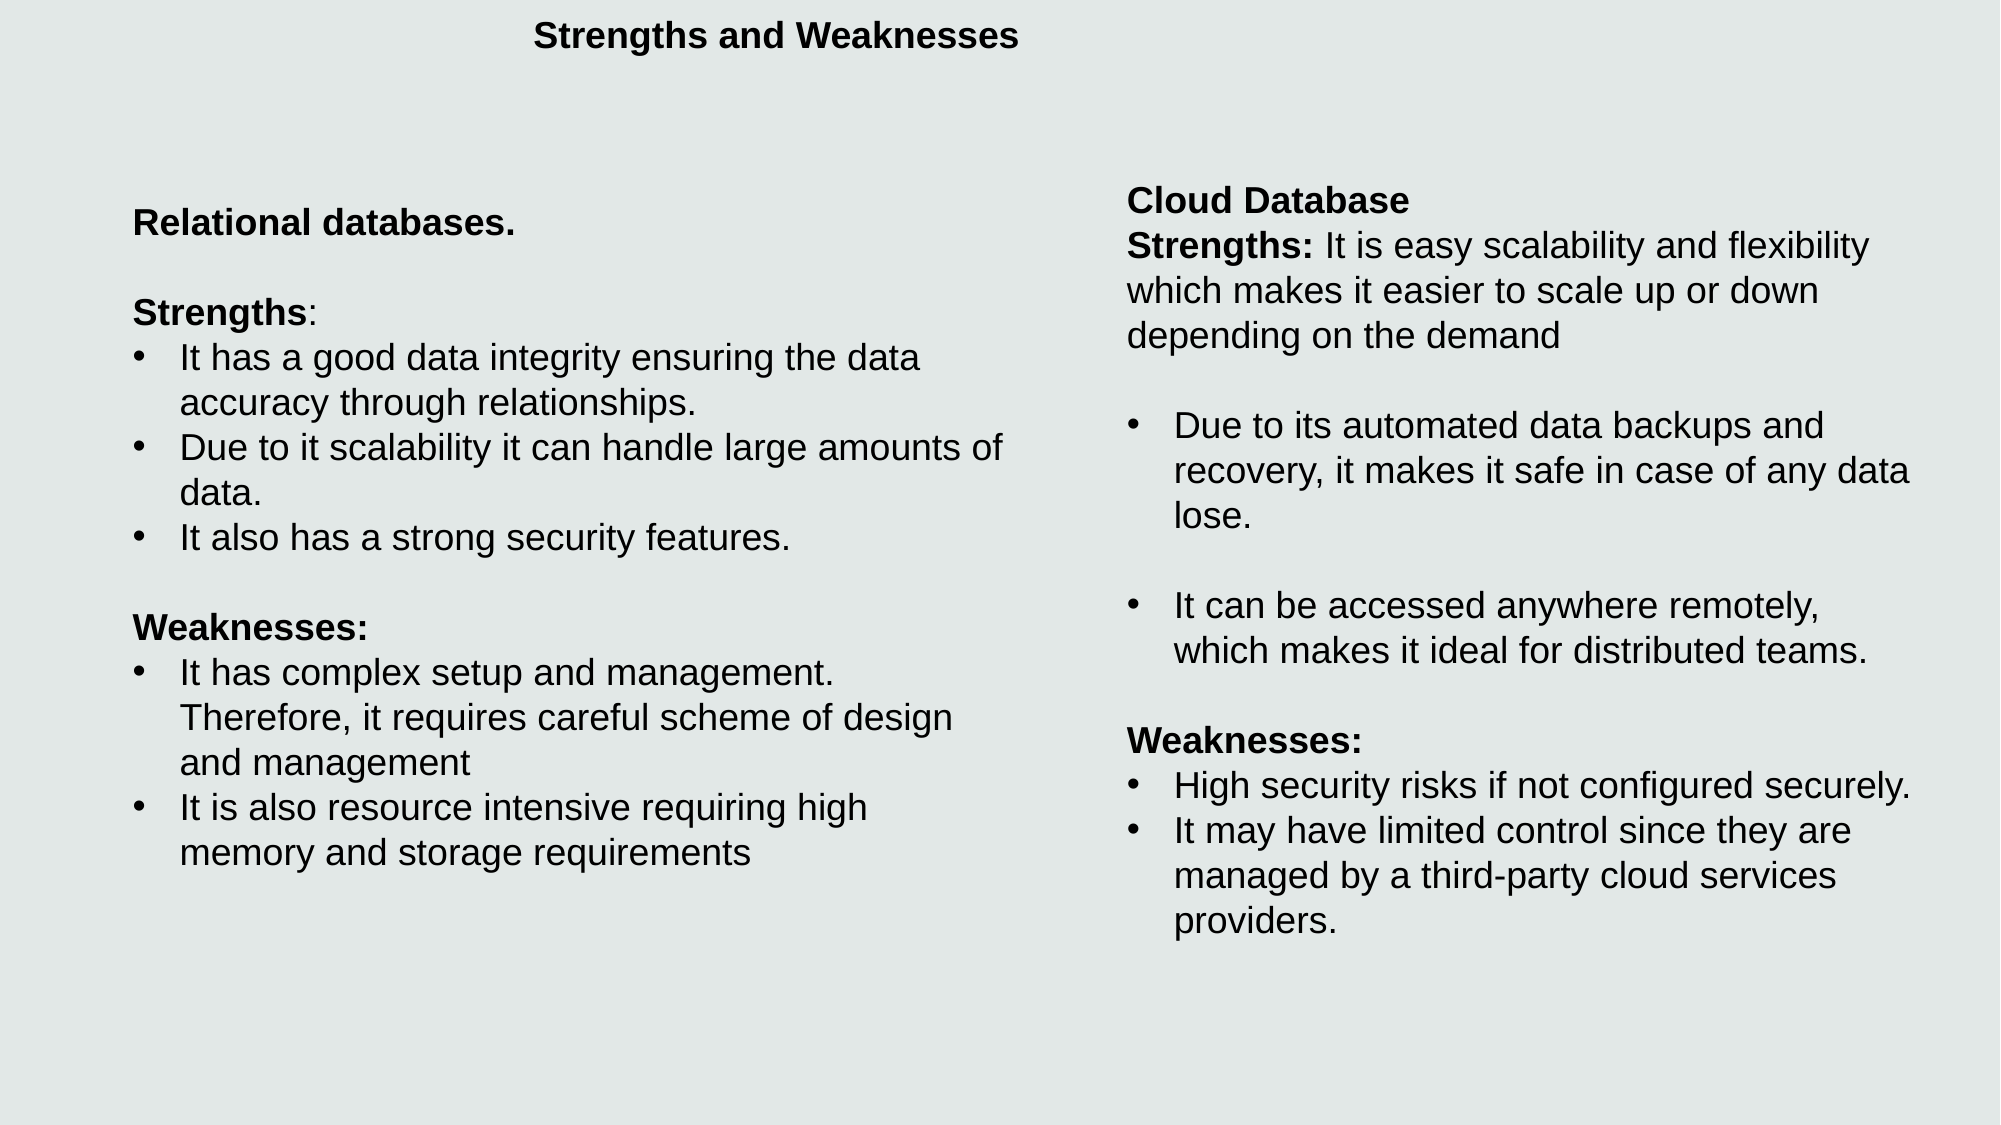

Strengths and Weaknesses
Cloud Database
Strengths: It is easy scalability and flexibility which makes it easier to scale up or down depending on the demand

Due to its automated data backups and recovery, it makes it safe in case of any data lose.

It can be accessed anywhere remotely, which makes it ideal for distributed teams.

Weaknesses:
High security risks if not configured securely.
It may have limited control since they are managed by a third-party cloud services providers.

Relational databases.

Strengths:
It has a good data integrity ensuring the data accuracy through relationships.
Due to it scalability it can handle large amounts of data.
It also has a strong security features.

Weaknesses:
It has complex setup and management. Therefore, it requires careful scheme of design and management
It is also resource intensive requiring high memory and storage requirements